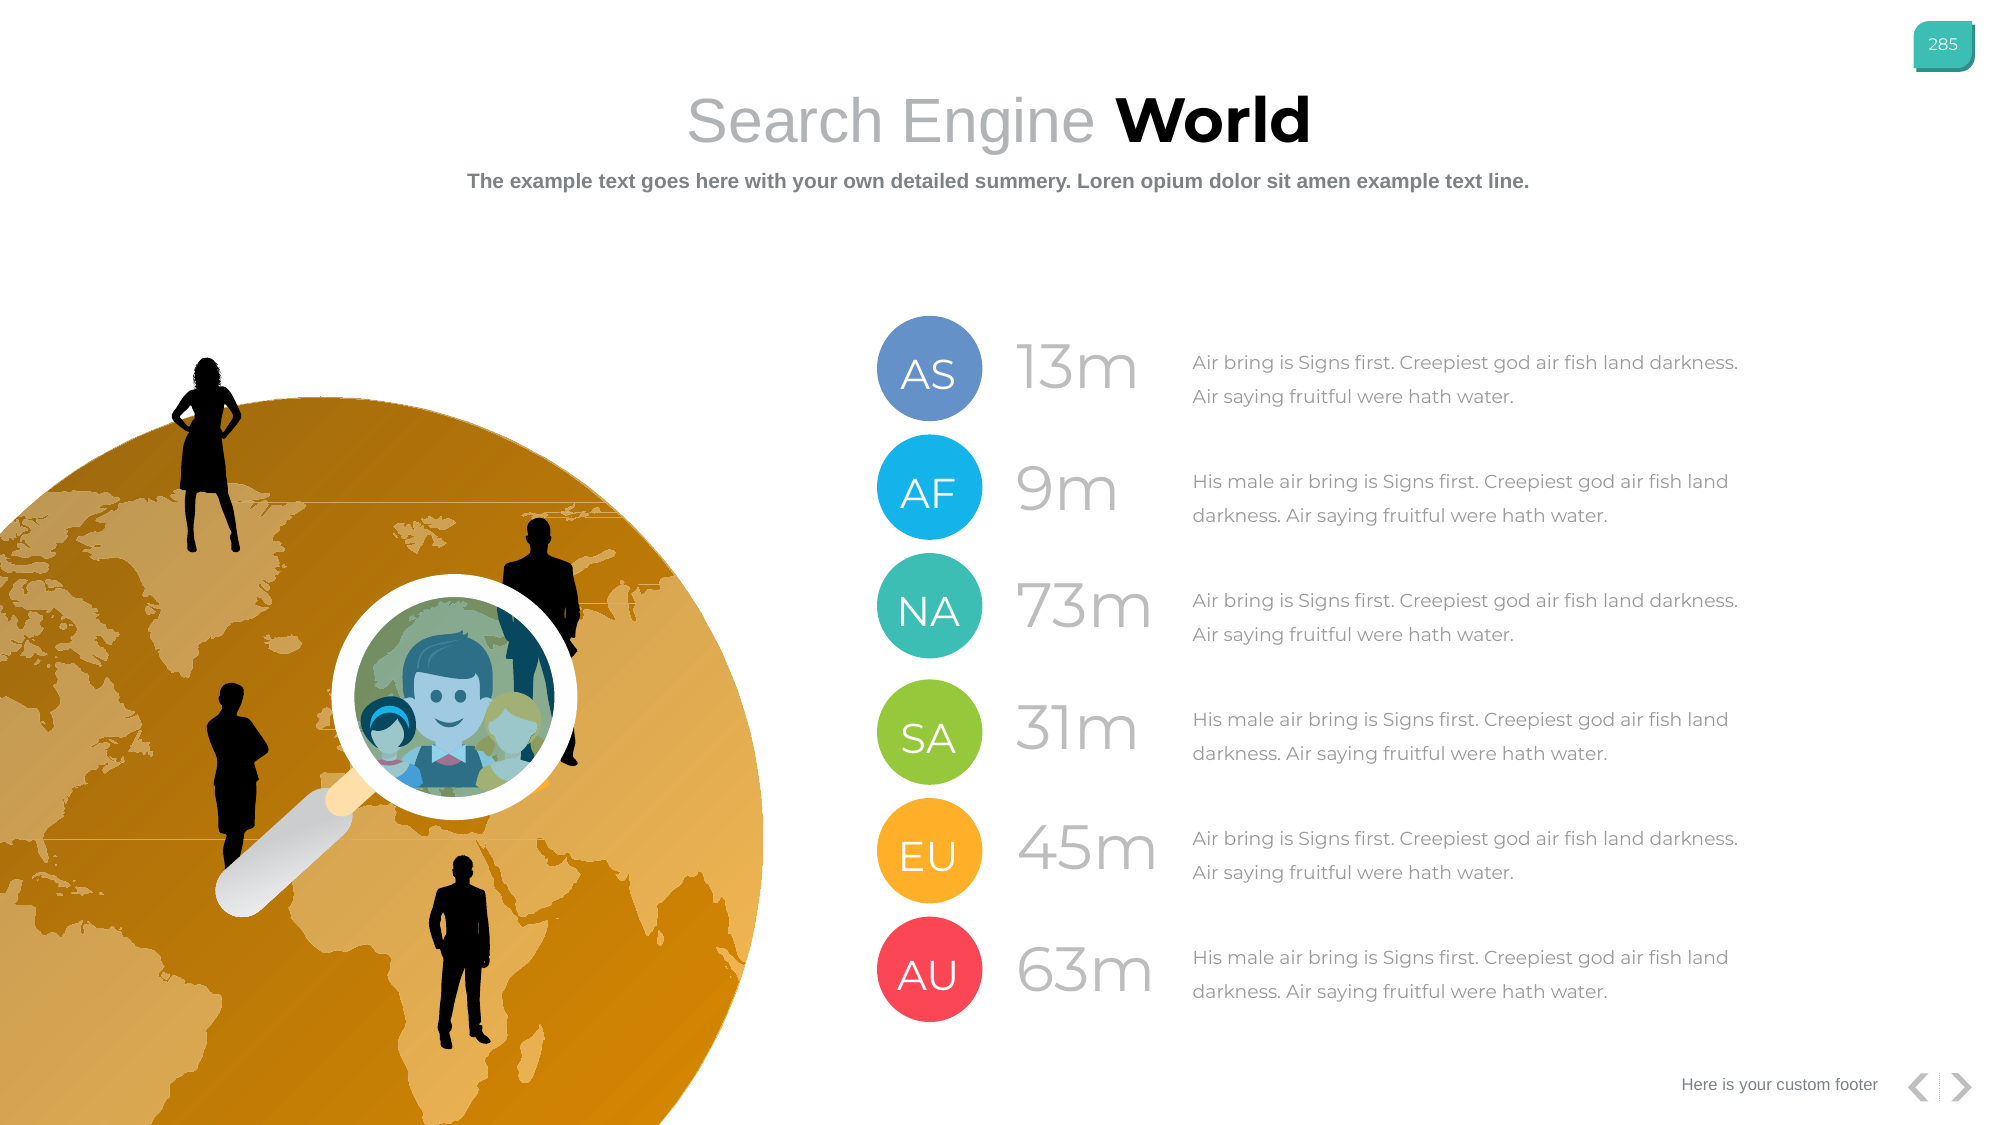

Search Engine World
The example text goes here with your own detailed summery. Loren opium dolor sit amen example text line.

AS
13m
Air bring is Signs first. Creepiest god air fish land darkness. Air saying fruitful were hath water.

AF
9m
His male air bring is Signs first. Creepiest god air fish land darkness. Air saying fruitful were hath water.

NA
73m
Air bring is Signs first. Creepiest god air fish land darkness. Air saying fruitful were hath water.

SA
31m
His male air bring is Signs first. Creepiest god air fish land darkness. Air saying fruitful were hath water.

EU
45m
Air bring is Signs first. Creepiest god air fish land darkness. Air saying fruitful were hath water.

AU
His male air bring is Signs first. Creepiest god air fish land darkness. Air saying fruitful were hath water.
63m
Here is your custom footer